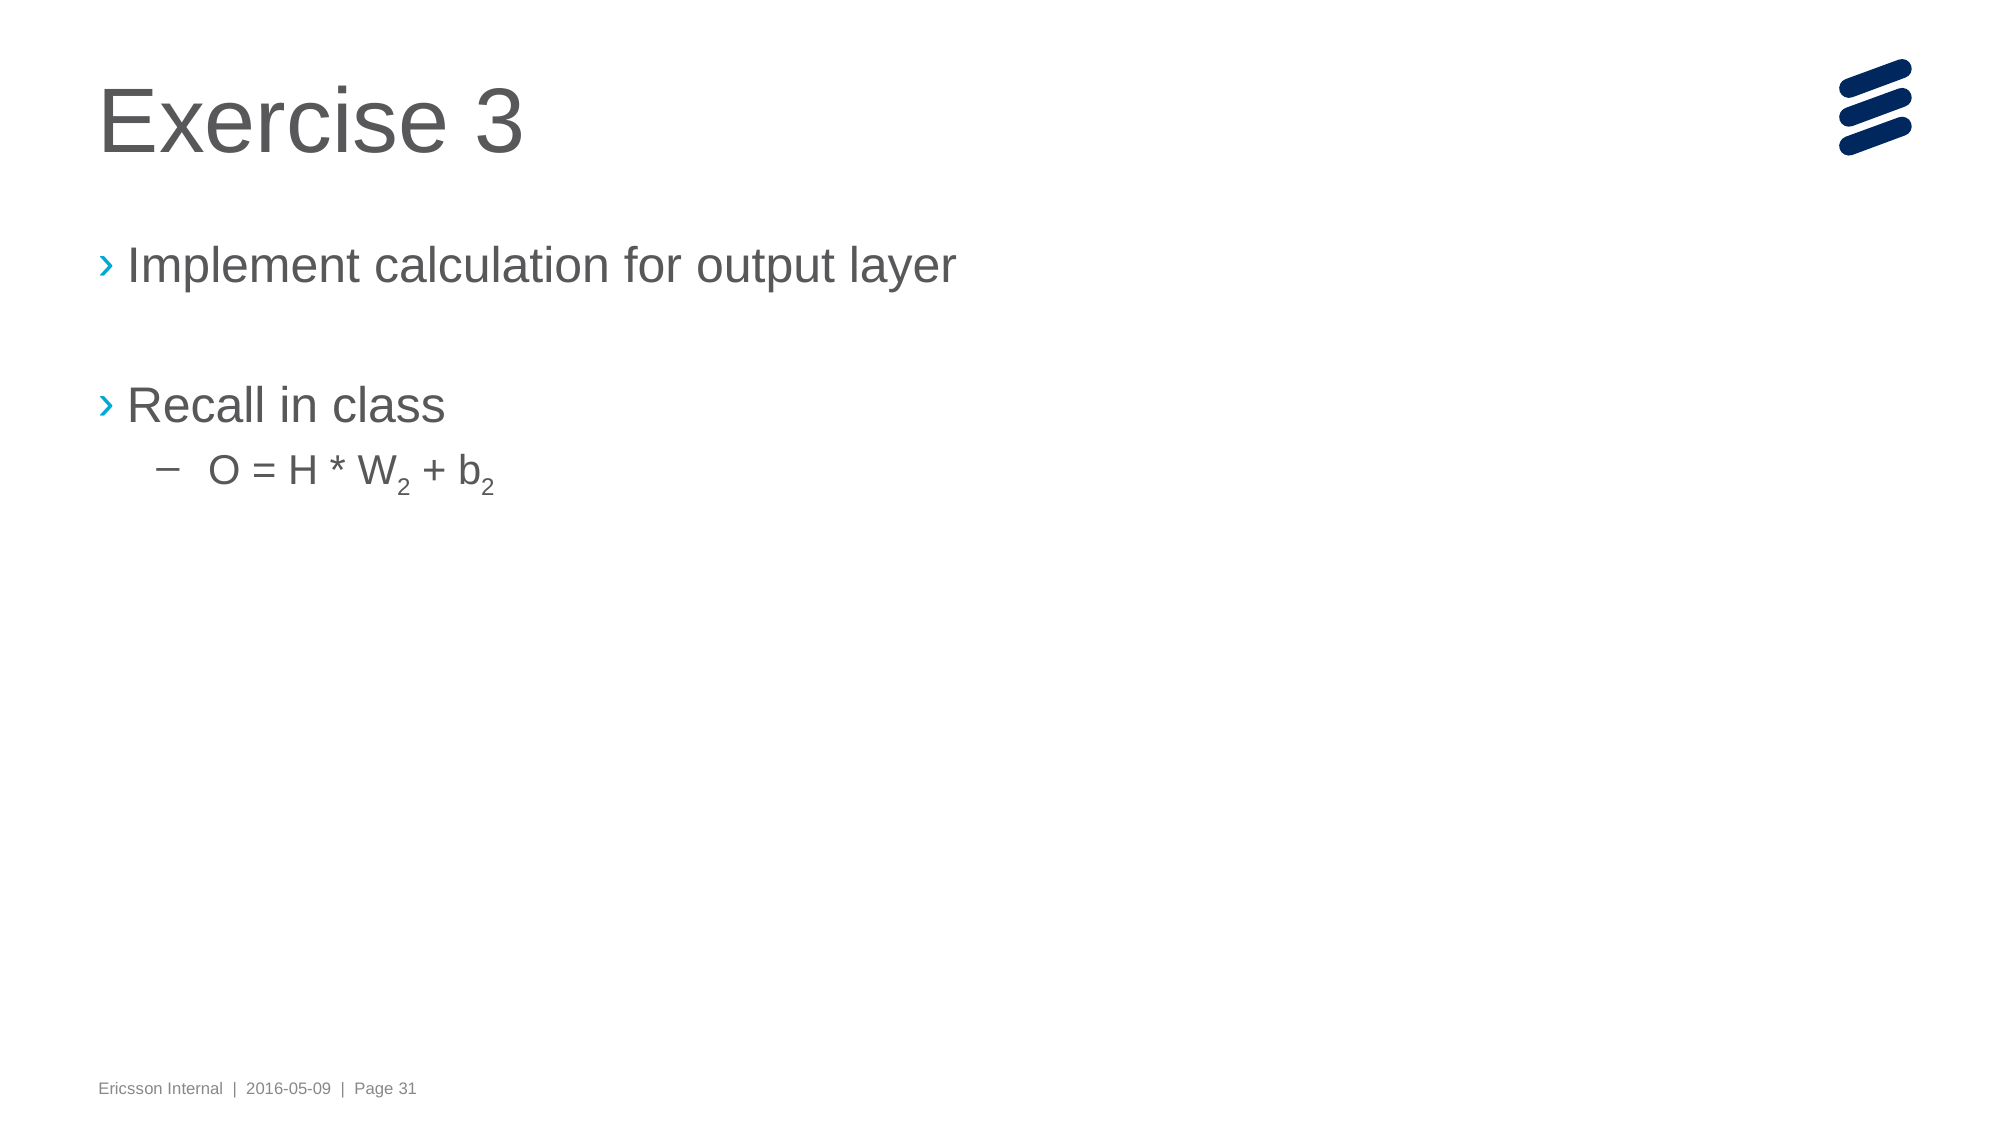

# Exercise 3
Implement calculation for output layer

Recall in class

O = H * W2 + b2